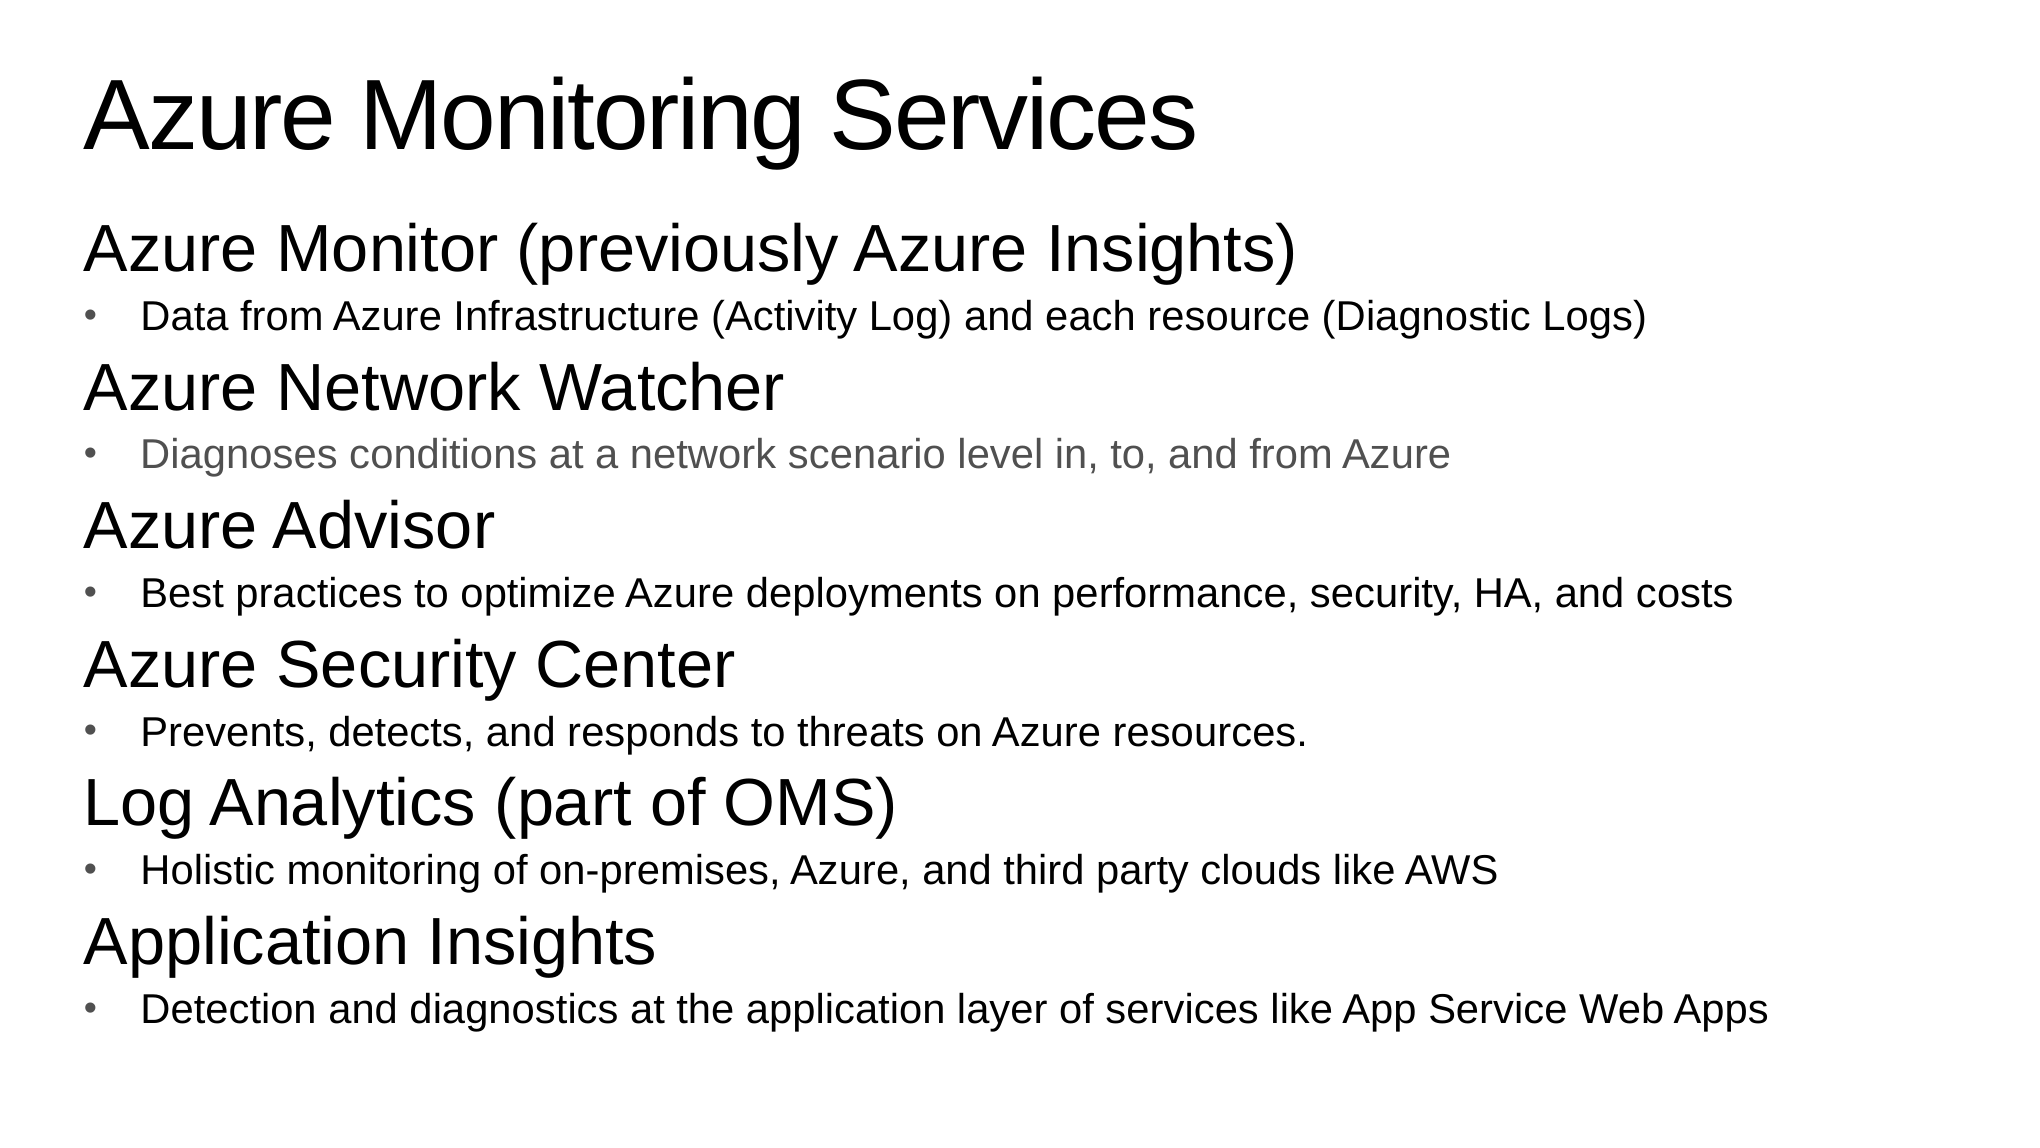

# Azure Monitoring Services
Azure Monitor (previously Azure Insights)
Data from Azure Infrastructure (Activity Log) and each resource (Diagnostic Logs)
Azure Network Watcher
Diagnoses conditions at a network scenario level in, to, and from Azure
Azure Advisor
Best practices to optimize Azure deployments on performance, security, HA, and costs
Azure Security Center
Prevents, detects, and responds to threats on Azure resources.
Log Analytics (part of OMS)
Holistic monitoring of on-premises, Azure, and third party clouds like AWS
Application Insights
Detection and diagnostics at the application layer of services like App Service Web Apps